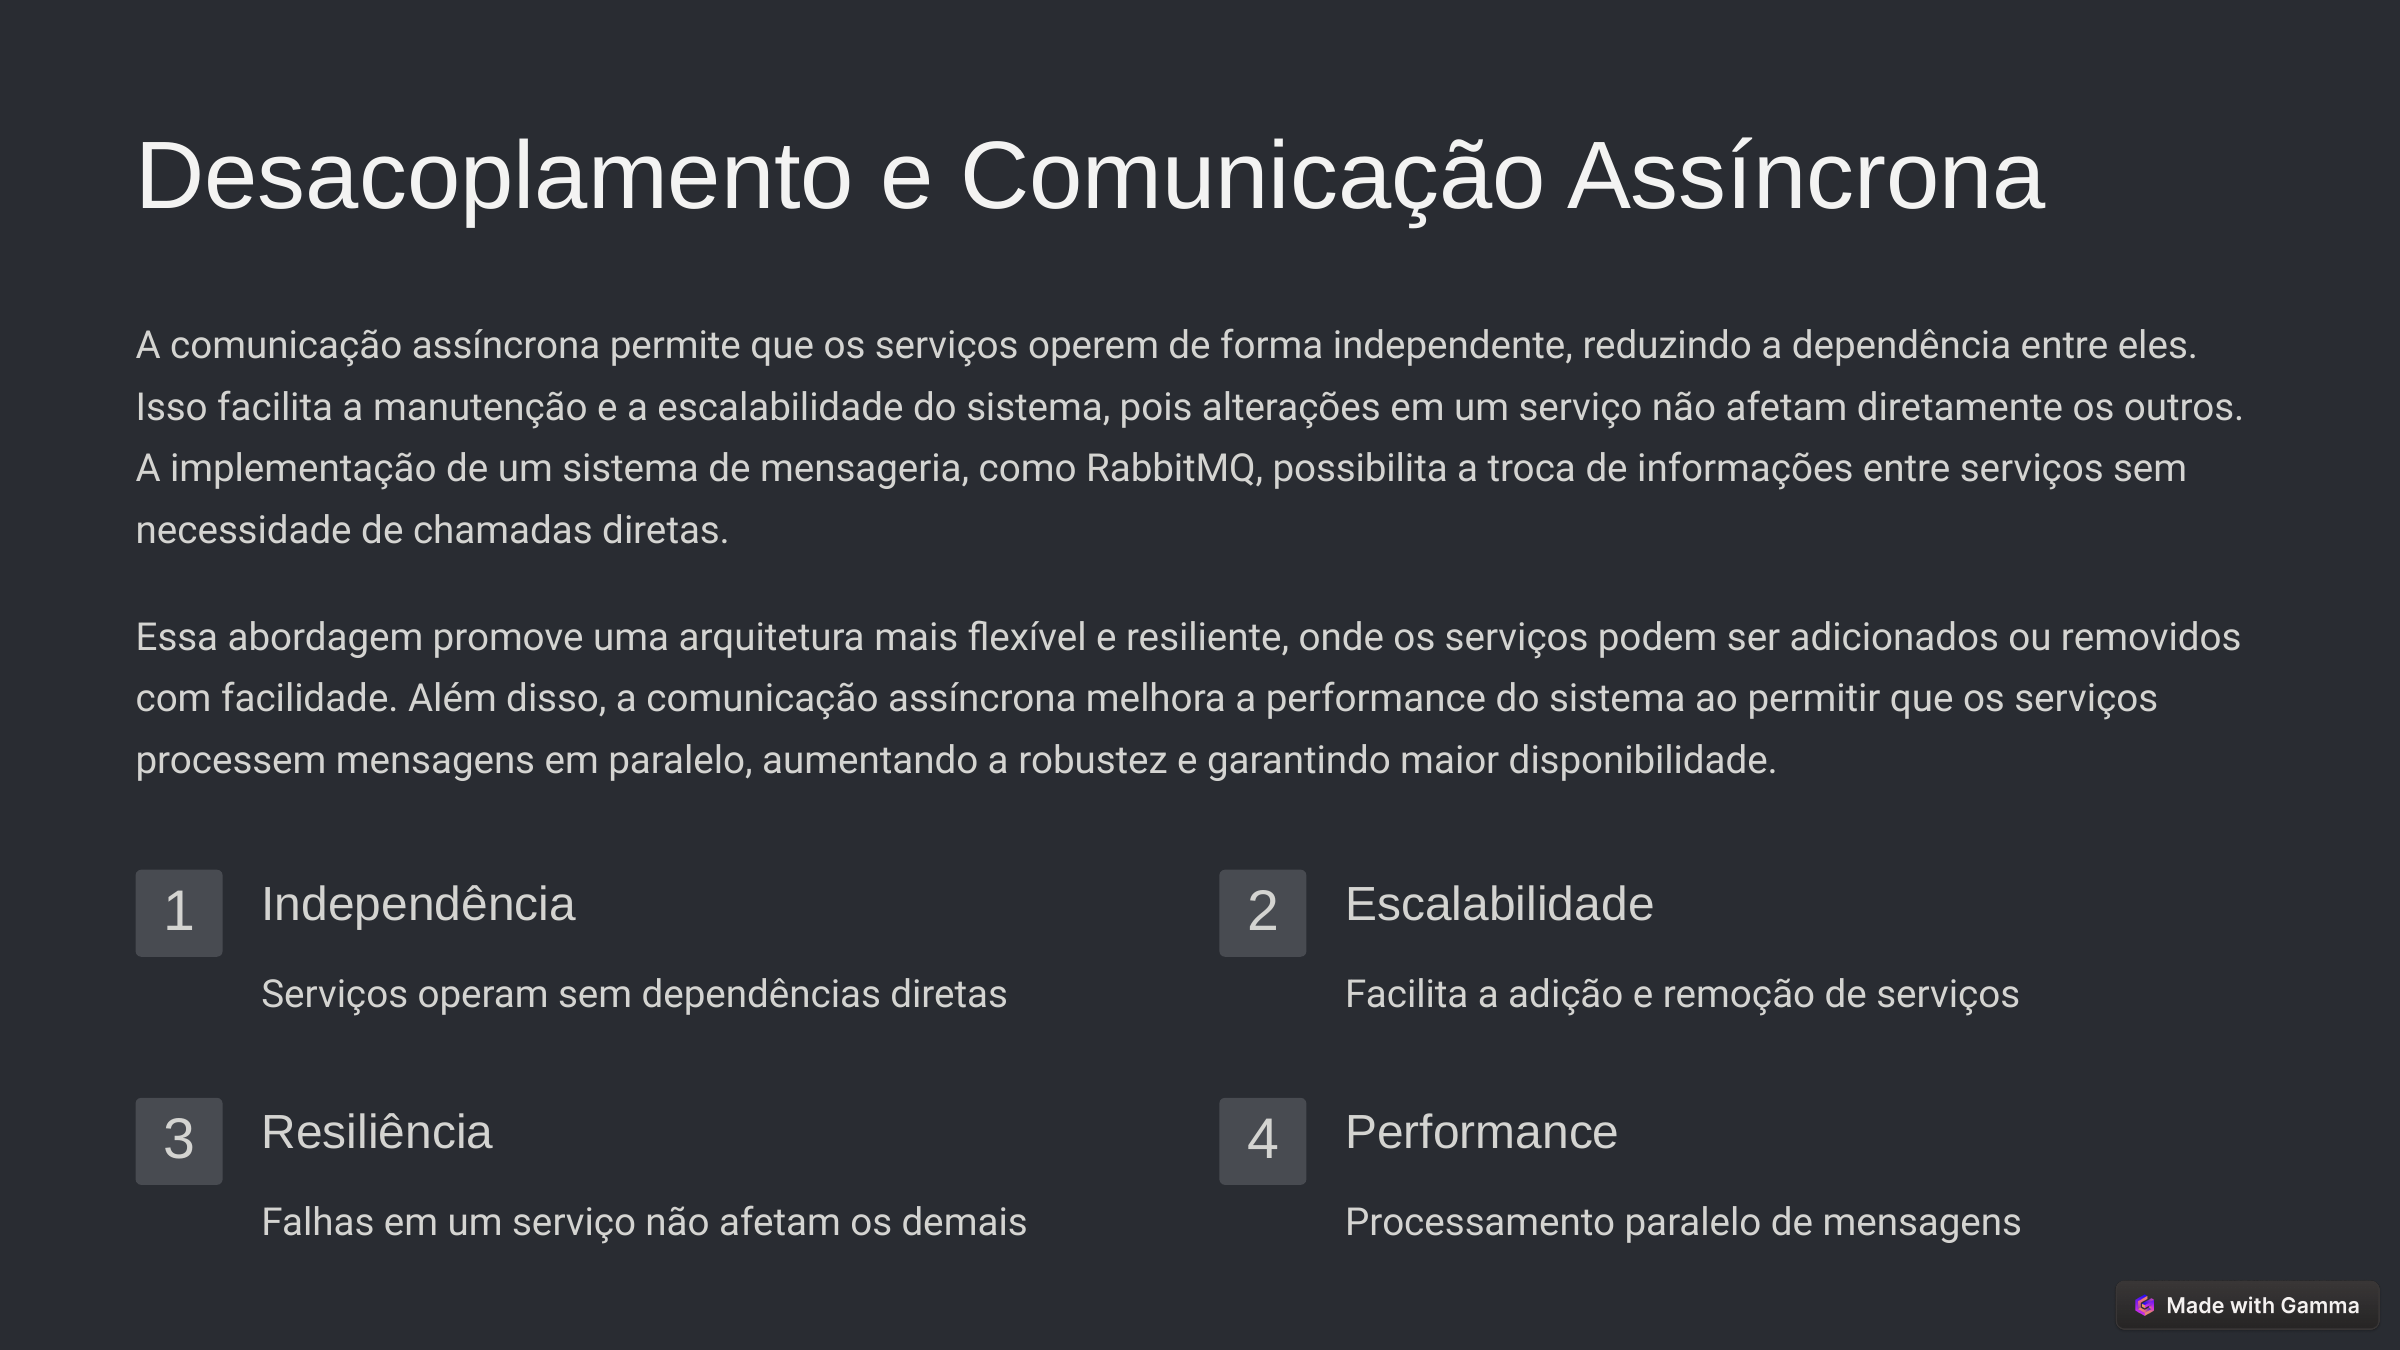

Desacoplamento e Comunicação Assíncrona
A comunicação assíncrona permite que os serviços operem de forma independente, reduzindo a dependência entre eles. Isso facilita a manutenção e a escalabilidade do sistema, pois alterações em um serviço não afetam diretamente os outros. A implementação de um sistema de mensageria, como RabbitMQ, possibilita a troca de informações entre serviços sem necessidade de chamadas diretas.
Essa abordagem promove uma arquitetura mais flexível e resiliente, onde os serviços podem ser adicionados ou removidos com facilidade. Além disso, a comunicação assíncrona melhora a performance do sistema ao permitir que os serviços processem mensagens em paralelo, aumentando a robustez e garantindo maior disponibilidade.

Independência

Escalabilidade
1
2
Serviços operam sem dependências diretas
Facilita a adição e remoção de serviços

Resiliência

Performance
3
4
Falhas em um serviço não afetam os demais
Processamento paralelo de mensagens